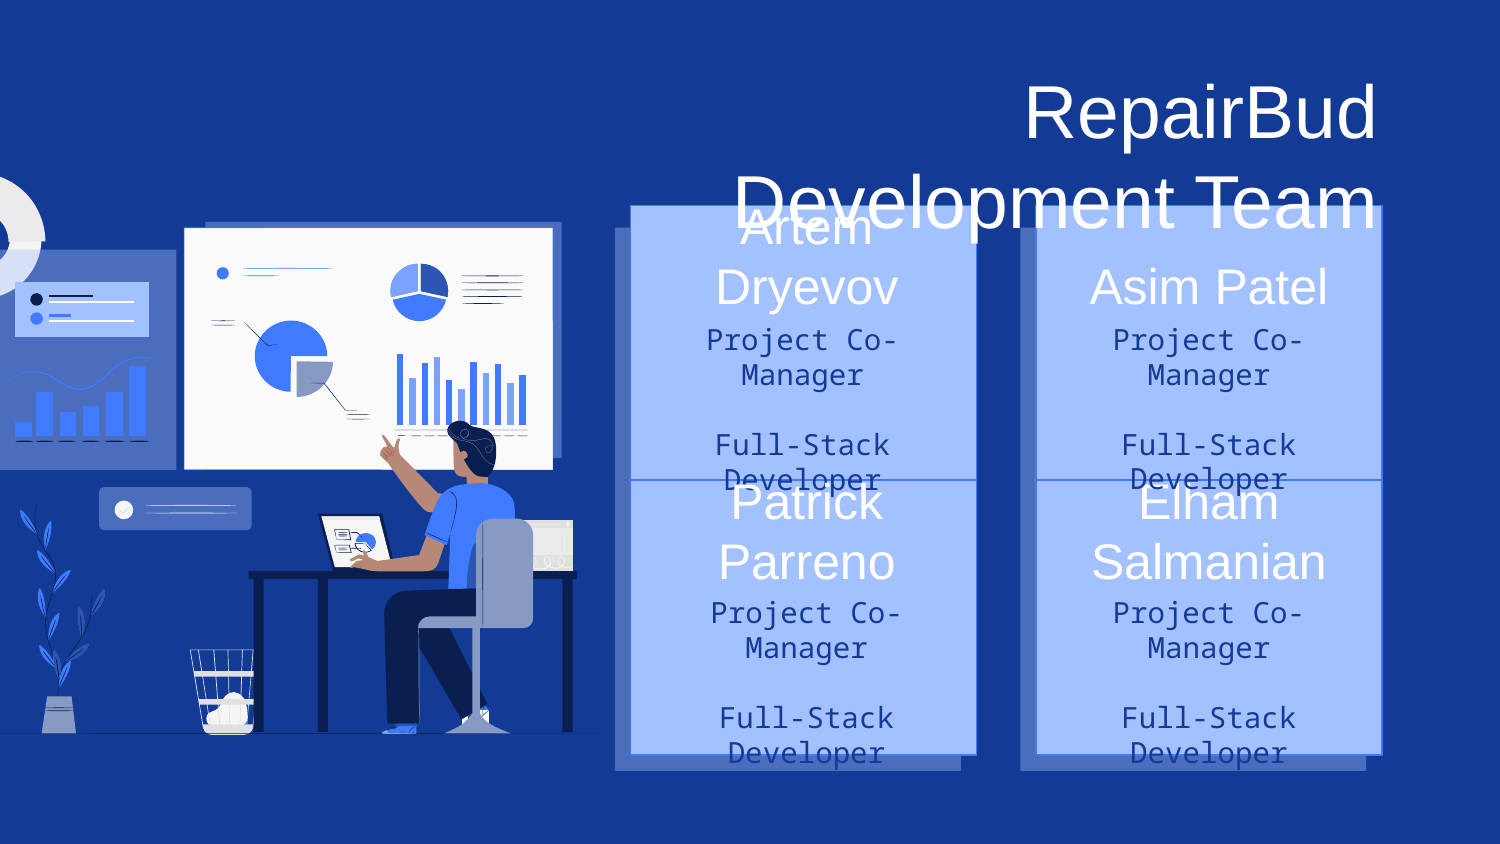

RepairBud Development Team

# Artem Dryevov
Asim Patel
Project Co- Manager

Full-Stack Developer
Project Co- Manager

Full-Stack Developer
Elham Salmanian
Patrick Parreno
Project Co- Manager

Full-Stack Developer
Project Co- Manager

Full-Stack Developer